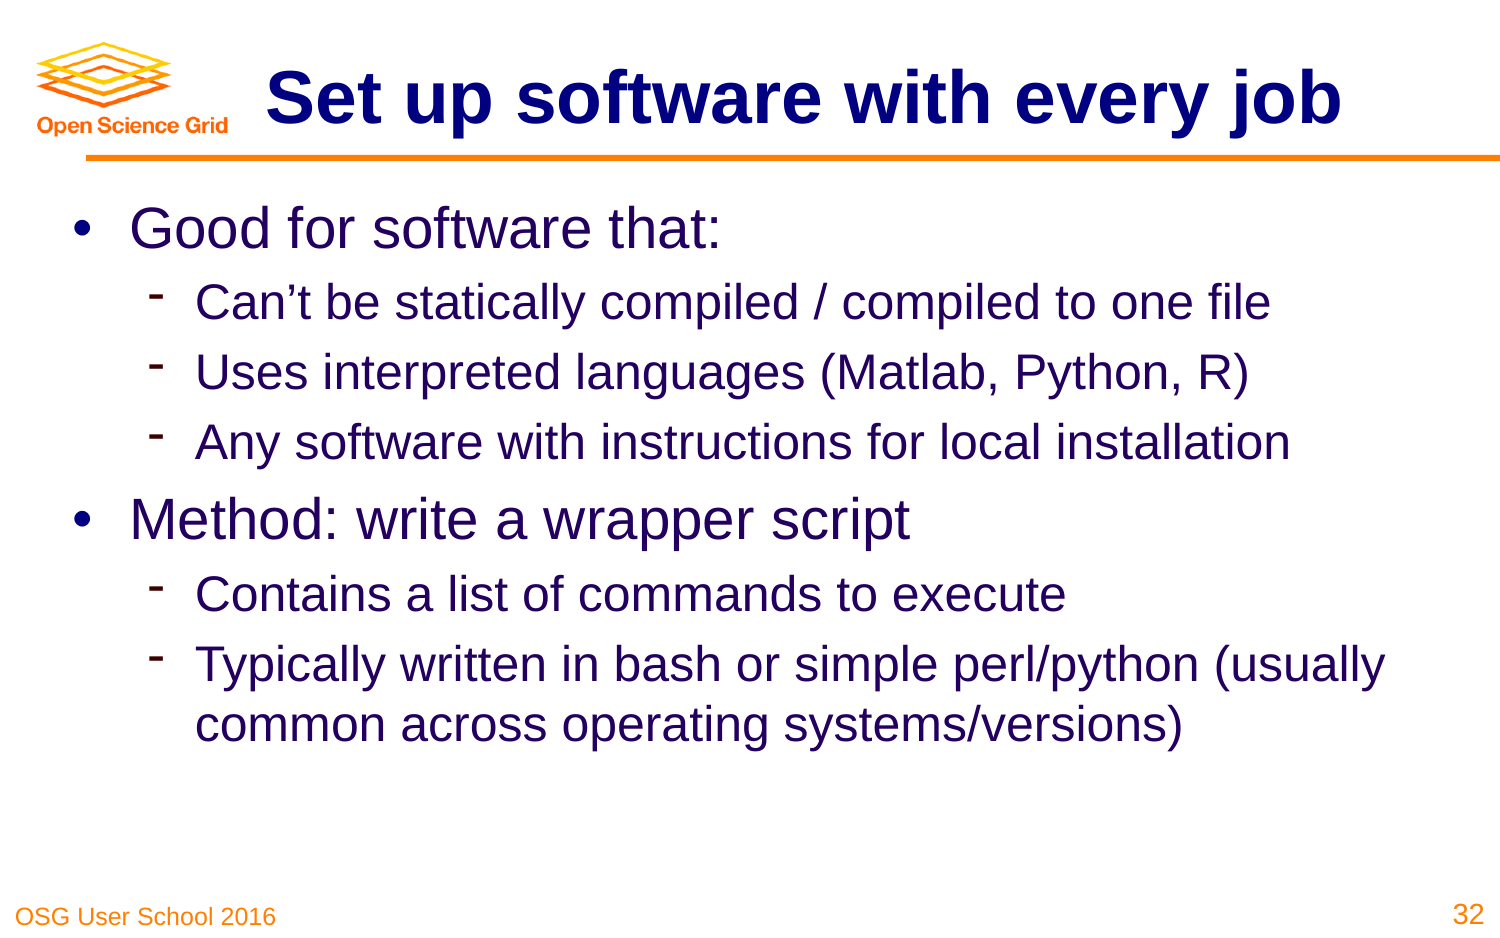

# Set up software with every job
Good for software that:
Can’t be statically compiled / compiled to one file
Uses interpreted languages (Matlab, Python, R)
Any software with instructions for local installation
Method: write a wrapper script
Contains a list of commands to execute
Typically written in bash or simple perl/python (usually common across operating systems/versions)
32